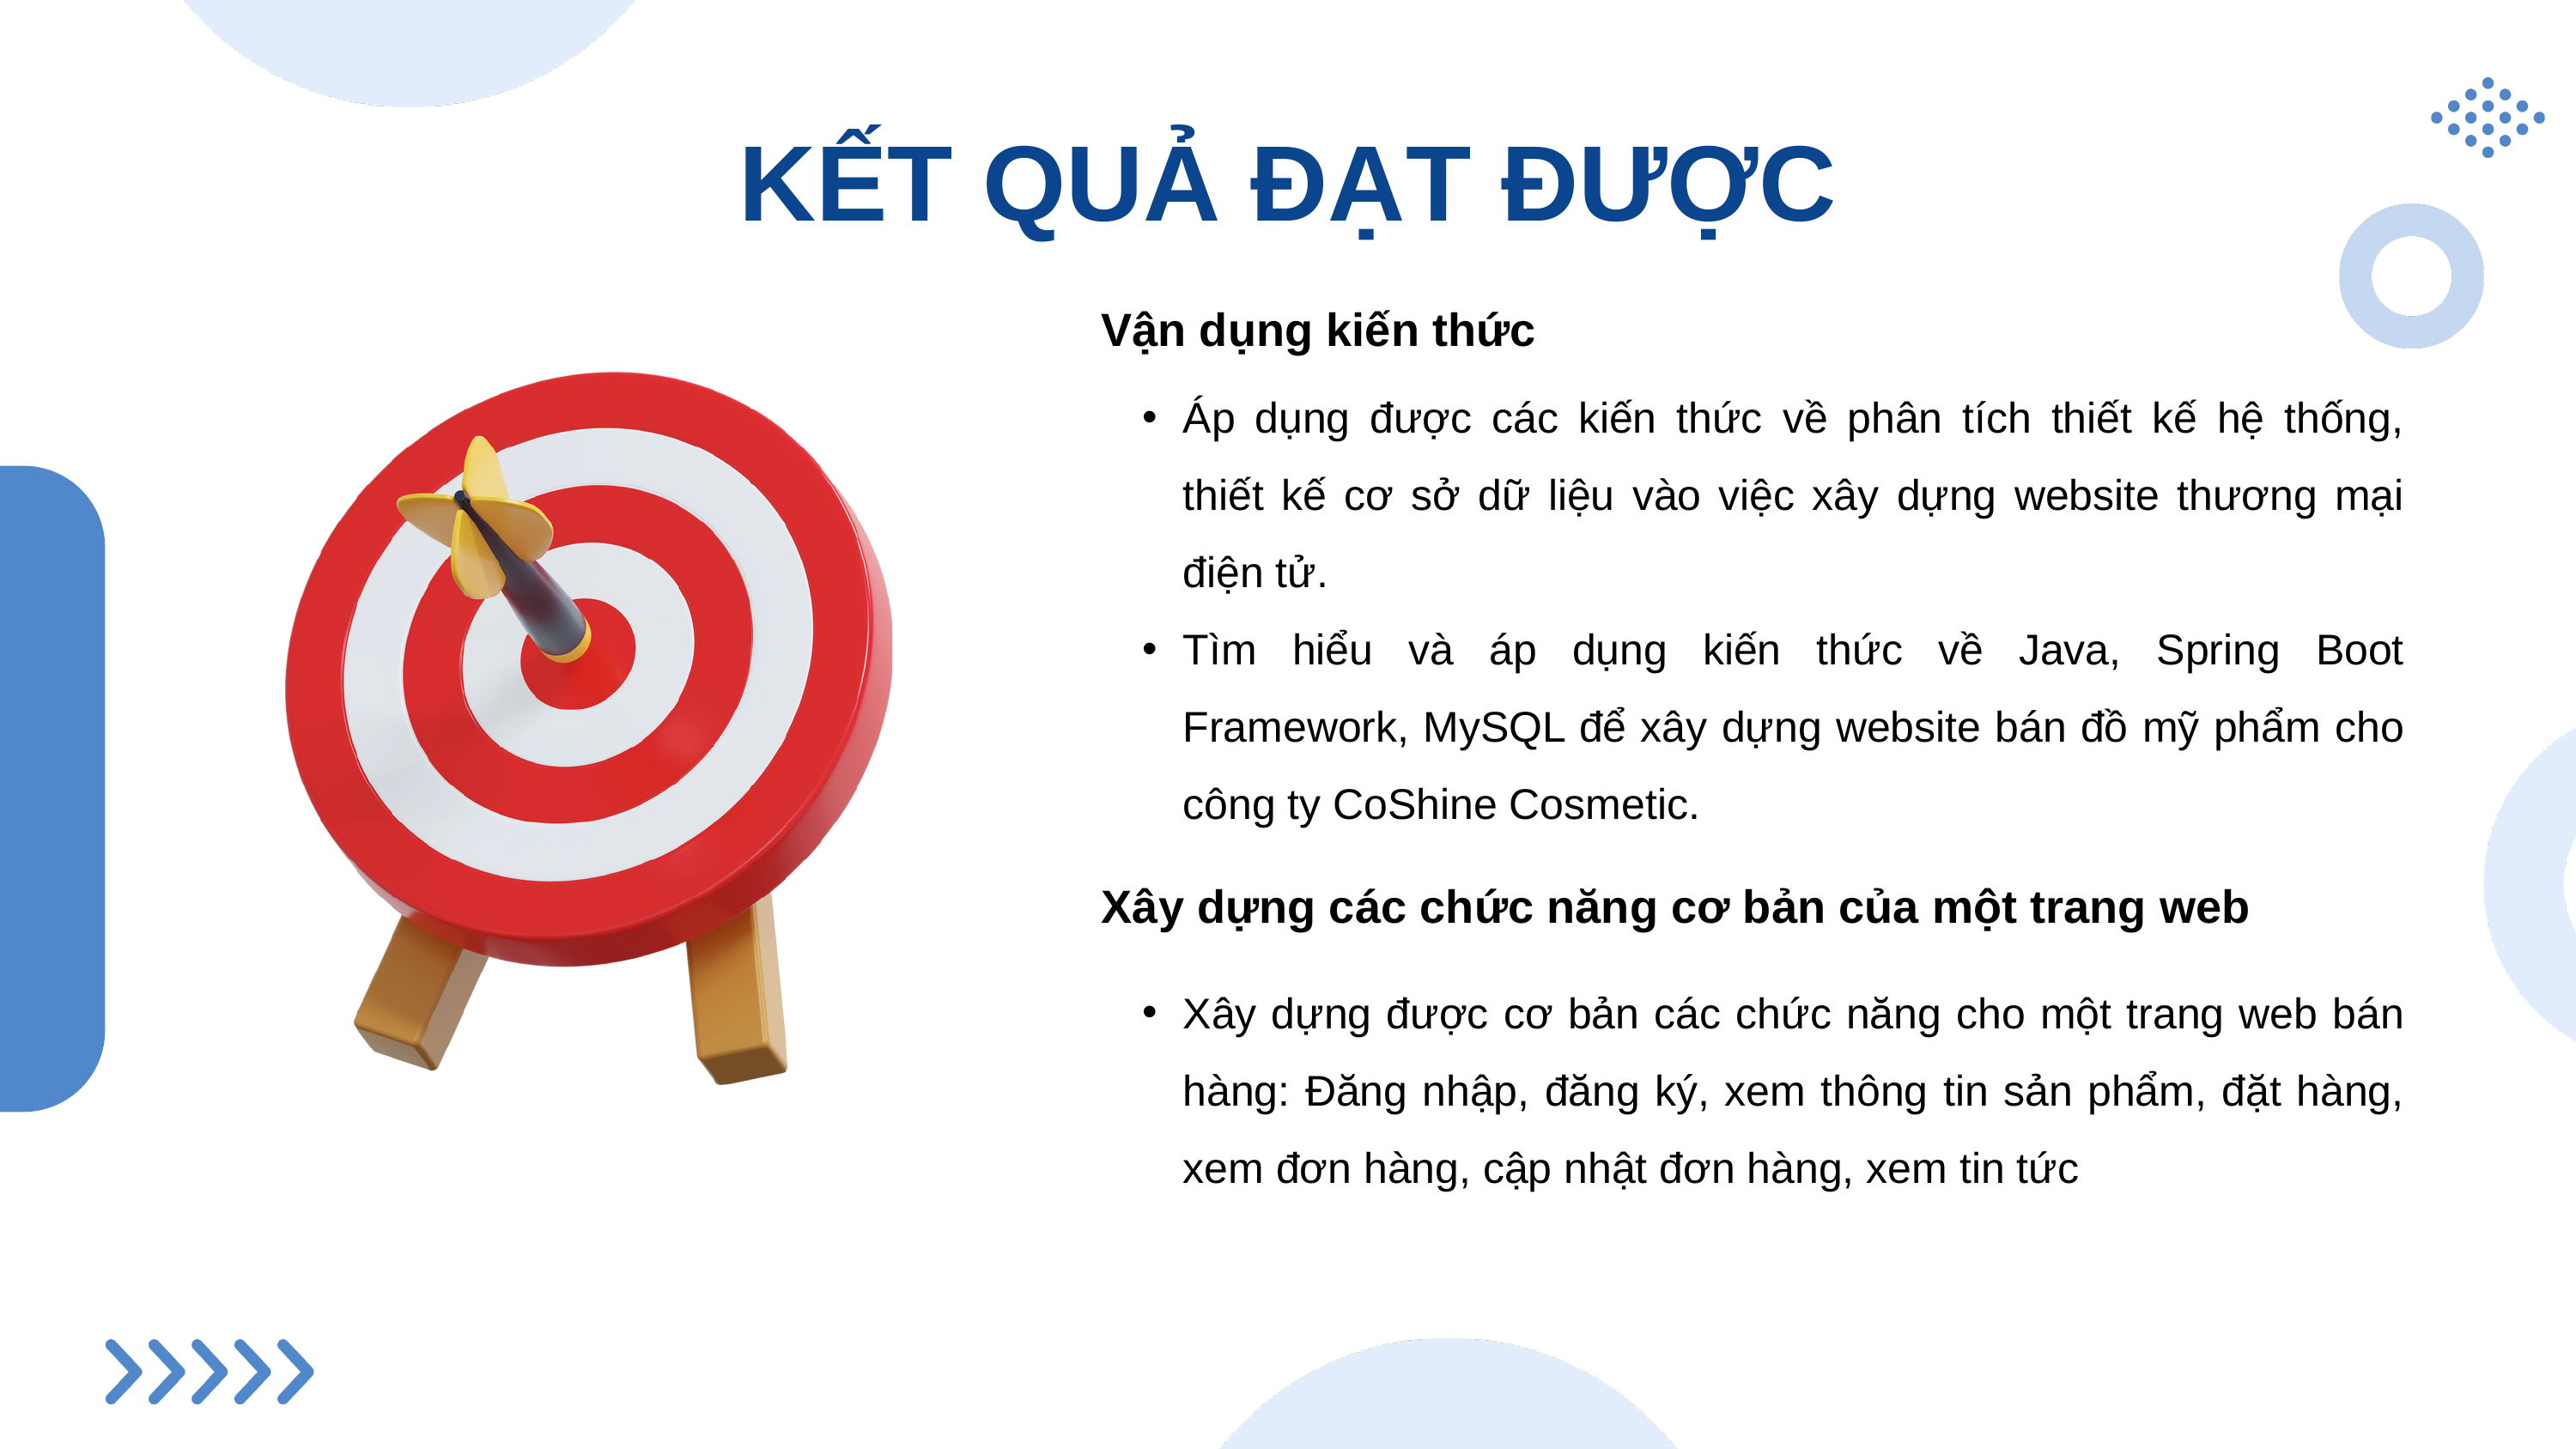

KẾT QUẢ ĐẠT ĐƯỢC

Vận dụng kiến thức

Áp dụng được các kiến thức về phân tích thiết kế hệ thống, thiết kế cơ sở dữ liệu vào việc xây dựng website thương mại điện tử.
Tìm hiểu và áp dụng kiến thức về Java, Spring Boot Framework, MySQL để xây dựng website bán đồ mỹ phẩm cho công ty CoShine Cosmetic.

Xây dựng các chức năng cơ bản của một trang web

Xây dựng được cơ bản các chức năng cho một trang web bán hàng: Đăng nhập, đăng ký, xem thông tin sản phẩm, đặt hàng, xem đơn hàng, cập nhật đơn hàng, xem tin tức